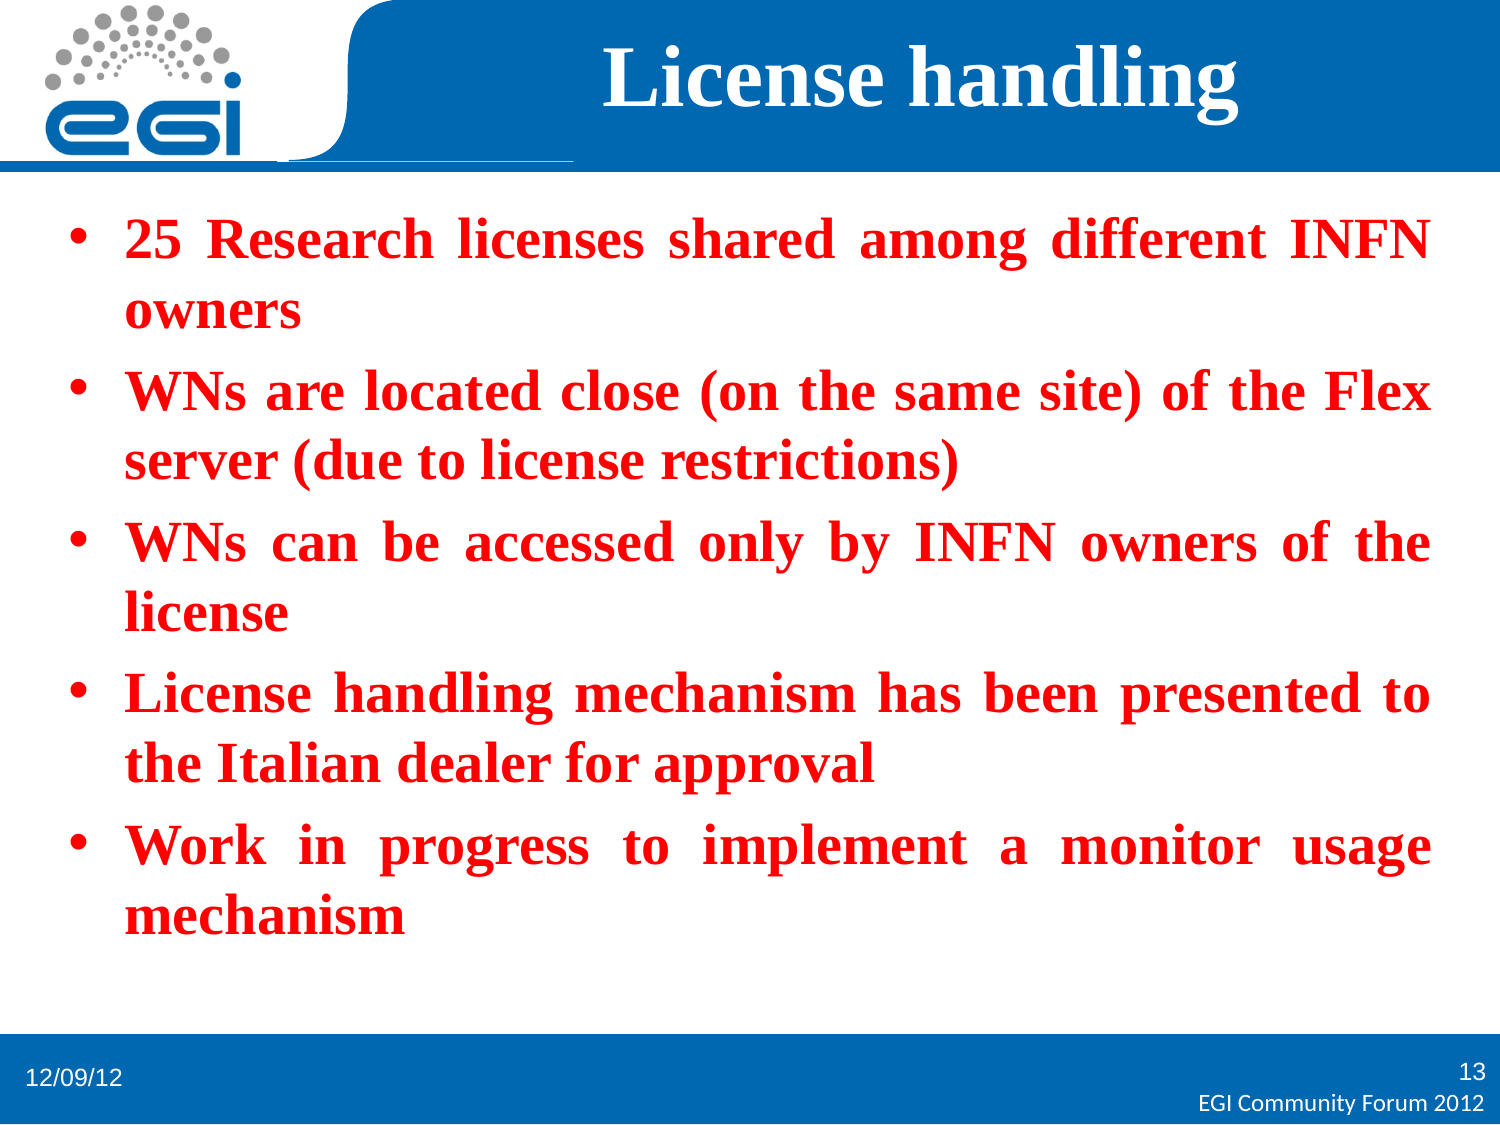

# License handling
25 Research licenses shared among different INFN owners
WNs are located close (on the same site) of the Flex server (due to license restrictions)
WNs can be accessed only by INFN owners of the license
License handling mechanism has been presented to the Italian dealer for approval
Work in progress to implement a monitor usage mechanism